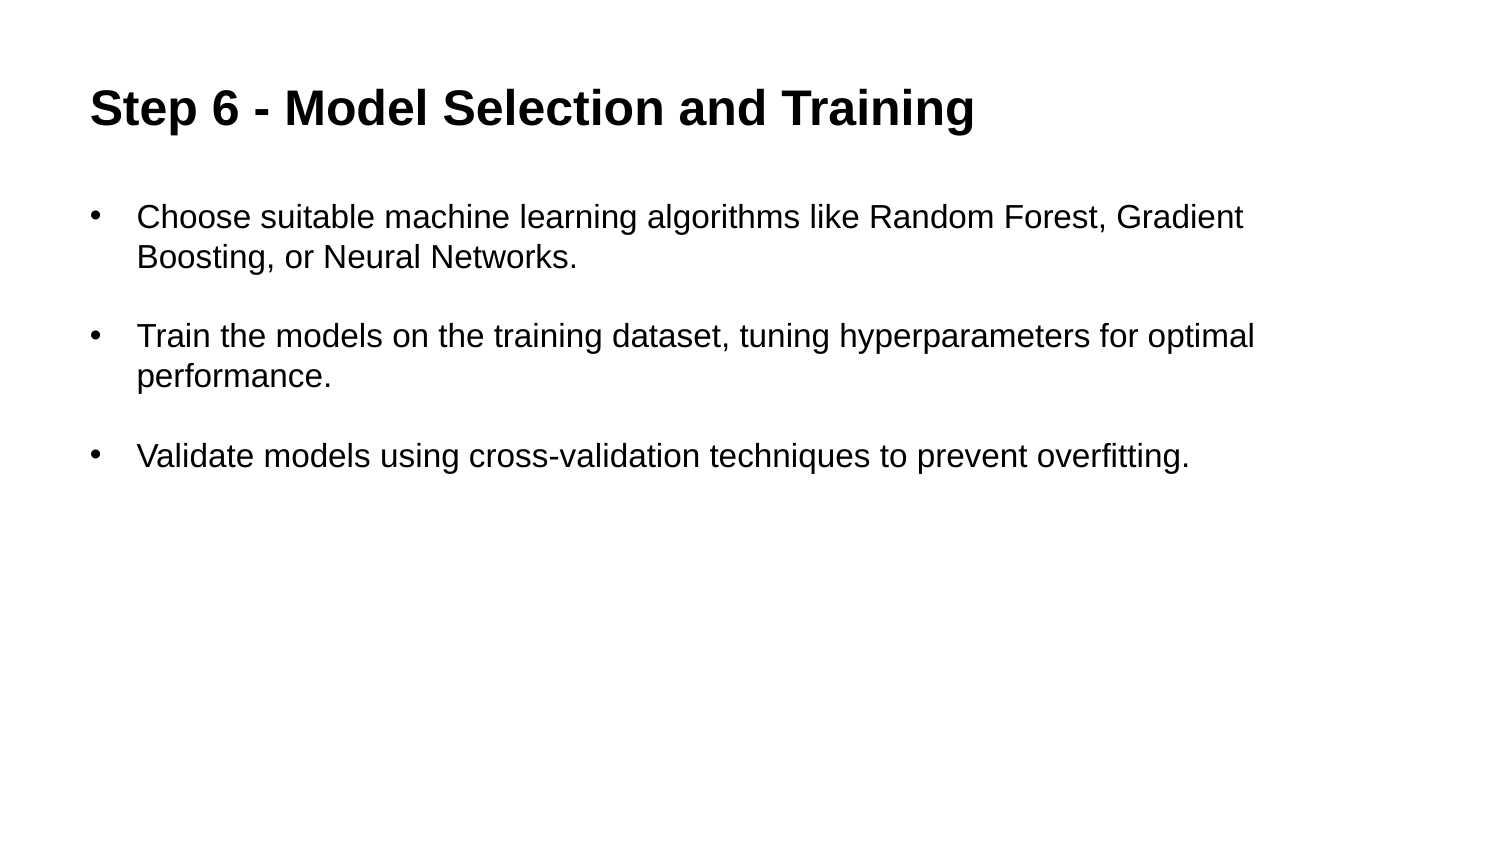

Step 6 - Model Selection and Training
Choose suitable machine learning algorithms like Random Forest, Gradient Boosting, or Neural Networks.

Train the models on the training dataset, tuning hyperparameters for optimal performance.

Validate models using cross-validation techniques to prevent overfitting.